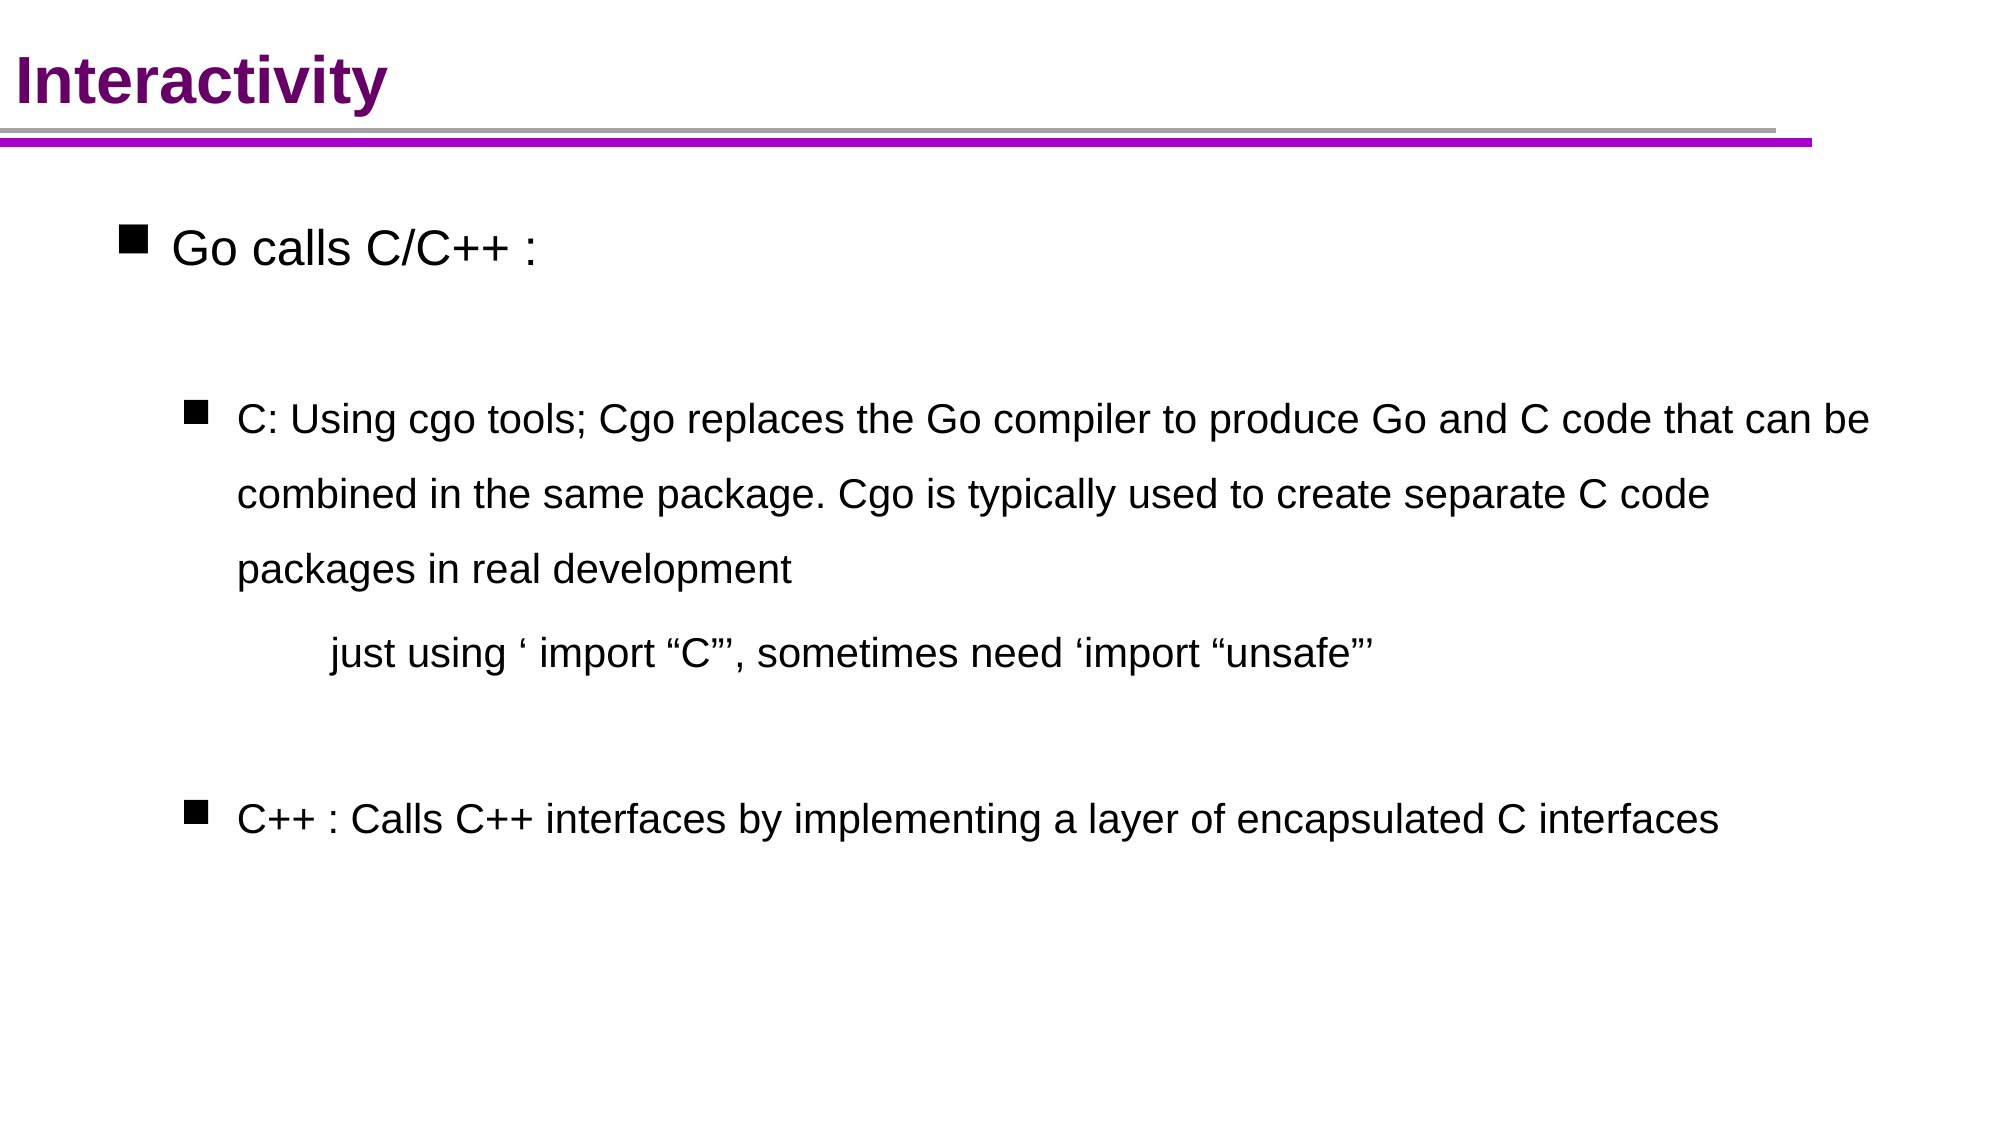

# Interactivity
Go calls C/C++ :

C: Using cgo tools; Cgo replaces the Go compiler to produce Go and C code that can be combined in the same package. Cgo is typically used to create separate C code packages in real development
      	just using ‘ import “C”’, sometimes need ‘import “unsafe”’

C++ : Calls C++ interfaces by implementing a layer of encapsulated C interfaces